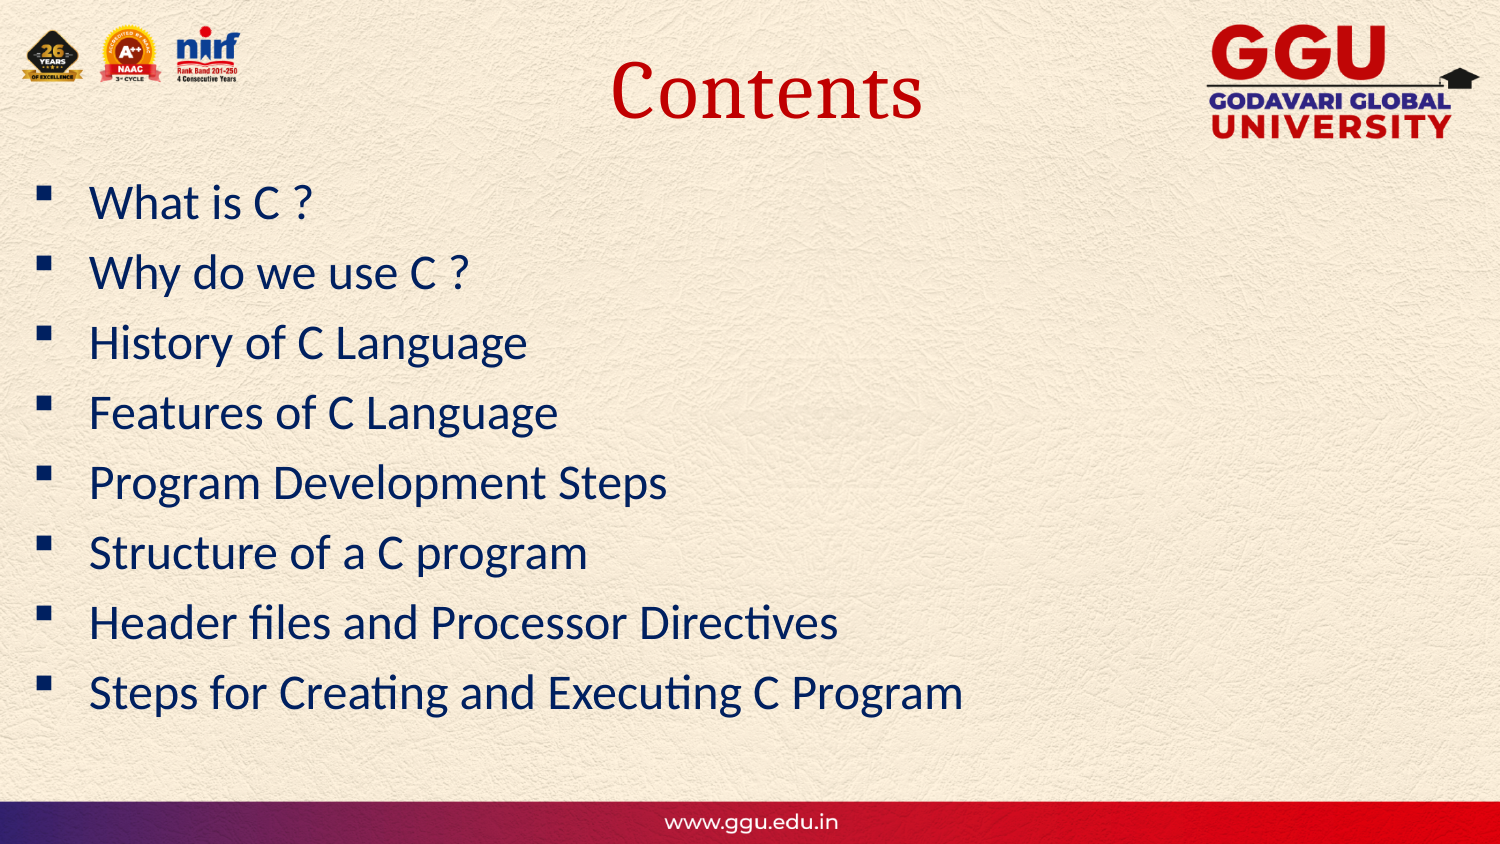

# Contents
What is C ?
Why do we use C ?
History of C Language
Features of C Language
Program Development Steps
Structure of a C program
Header files and Processor Directives
Steps for Creating and Executing C Program